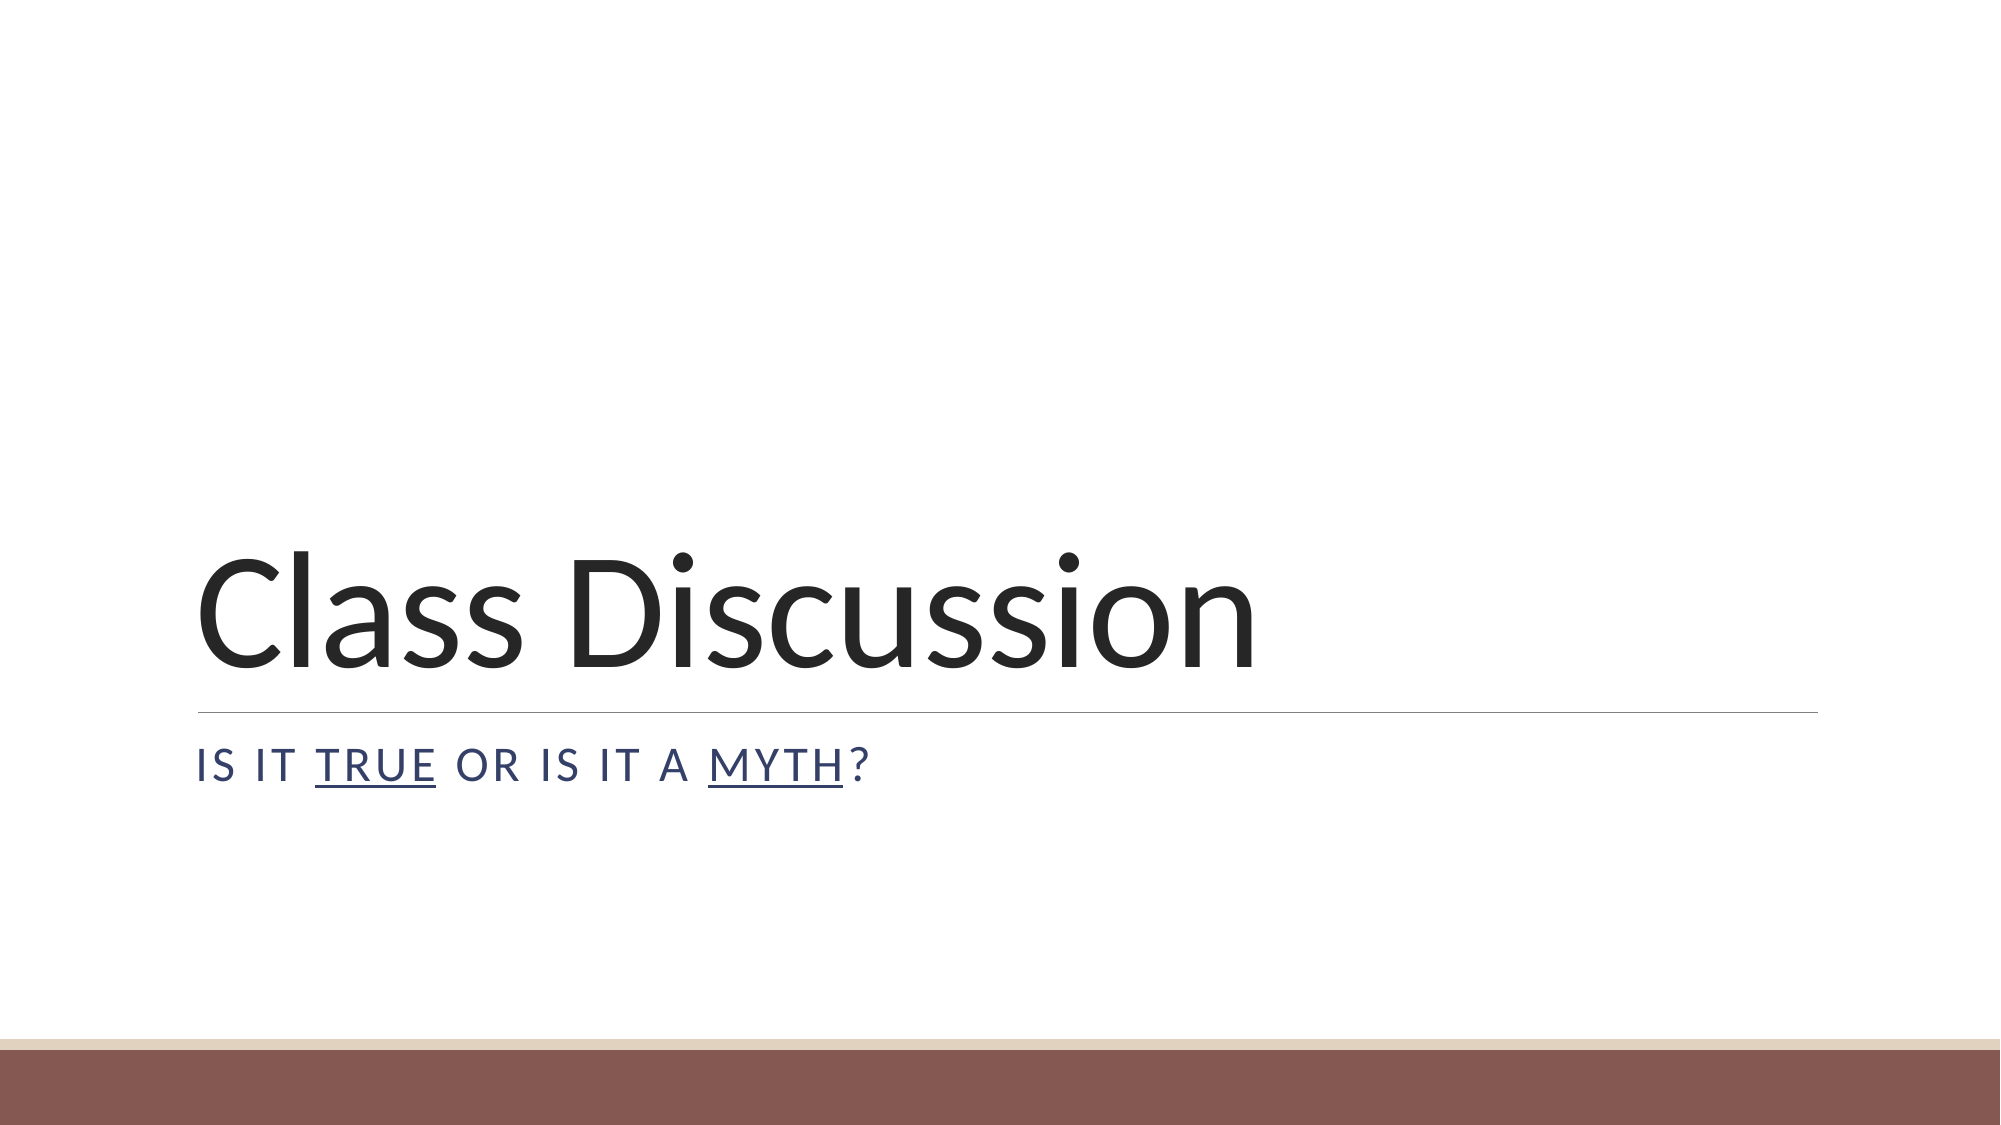

# Class Discussion
Is it true or is it a myth?